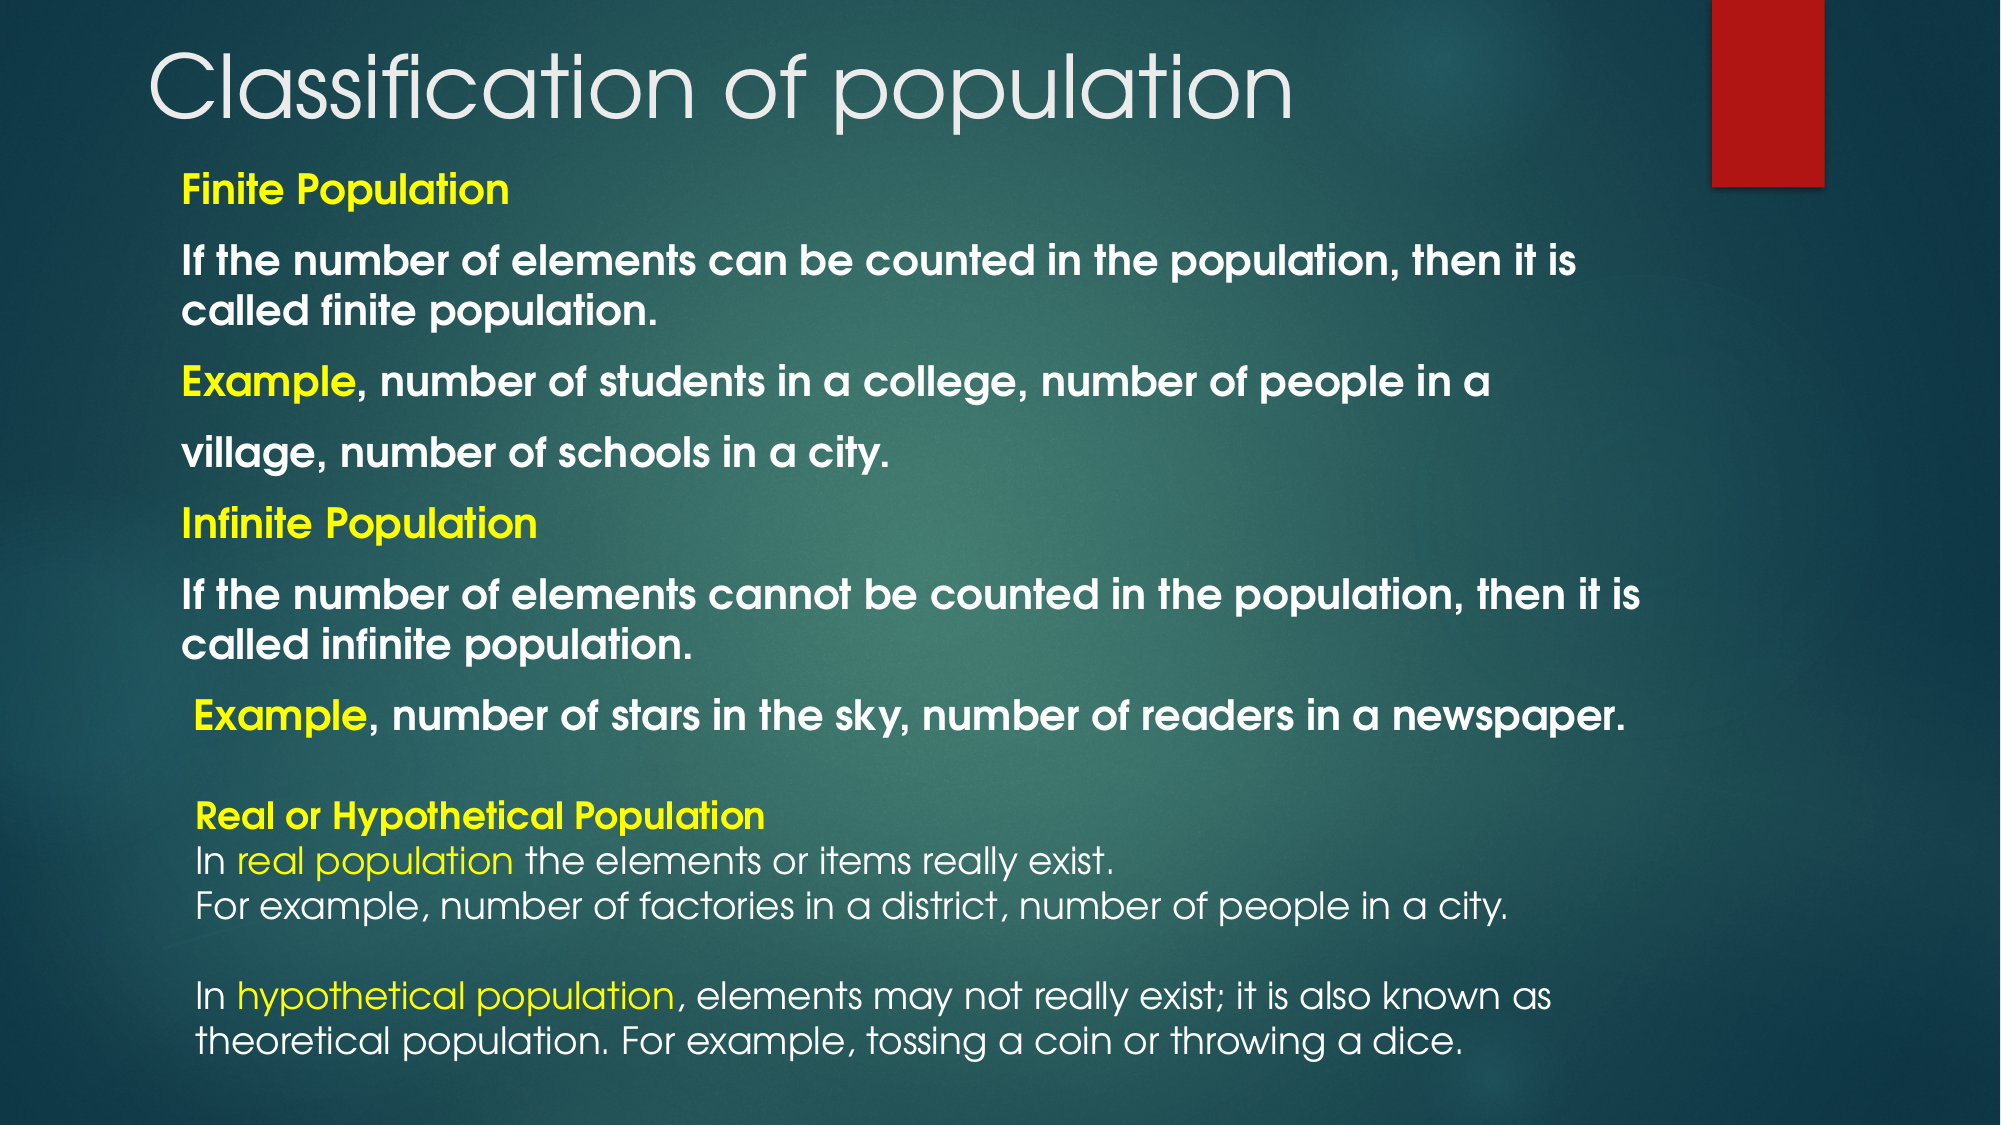

# Classification of population
Finite Population
If the number of elements can be counted in the population, then it is called finite population.
Example, number of students in a college, number of people in a
village, number of schools in a city.
Infinite Population
If the number of elements cannot be counted in the population, then it is called infinite population.
 Example, number of stars in the sky, number of readers in a newspaper.
Real or Hypothetical Population
In real population the elements or items really exist.
For example, number of factories in a district, number of people in a city.

In hypothetical population, elements may not really exist; it is also known as
theoretical population. For example, tossing a coin or throwing a dice.